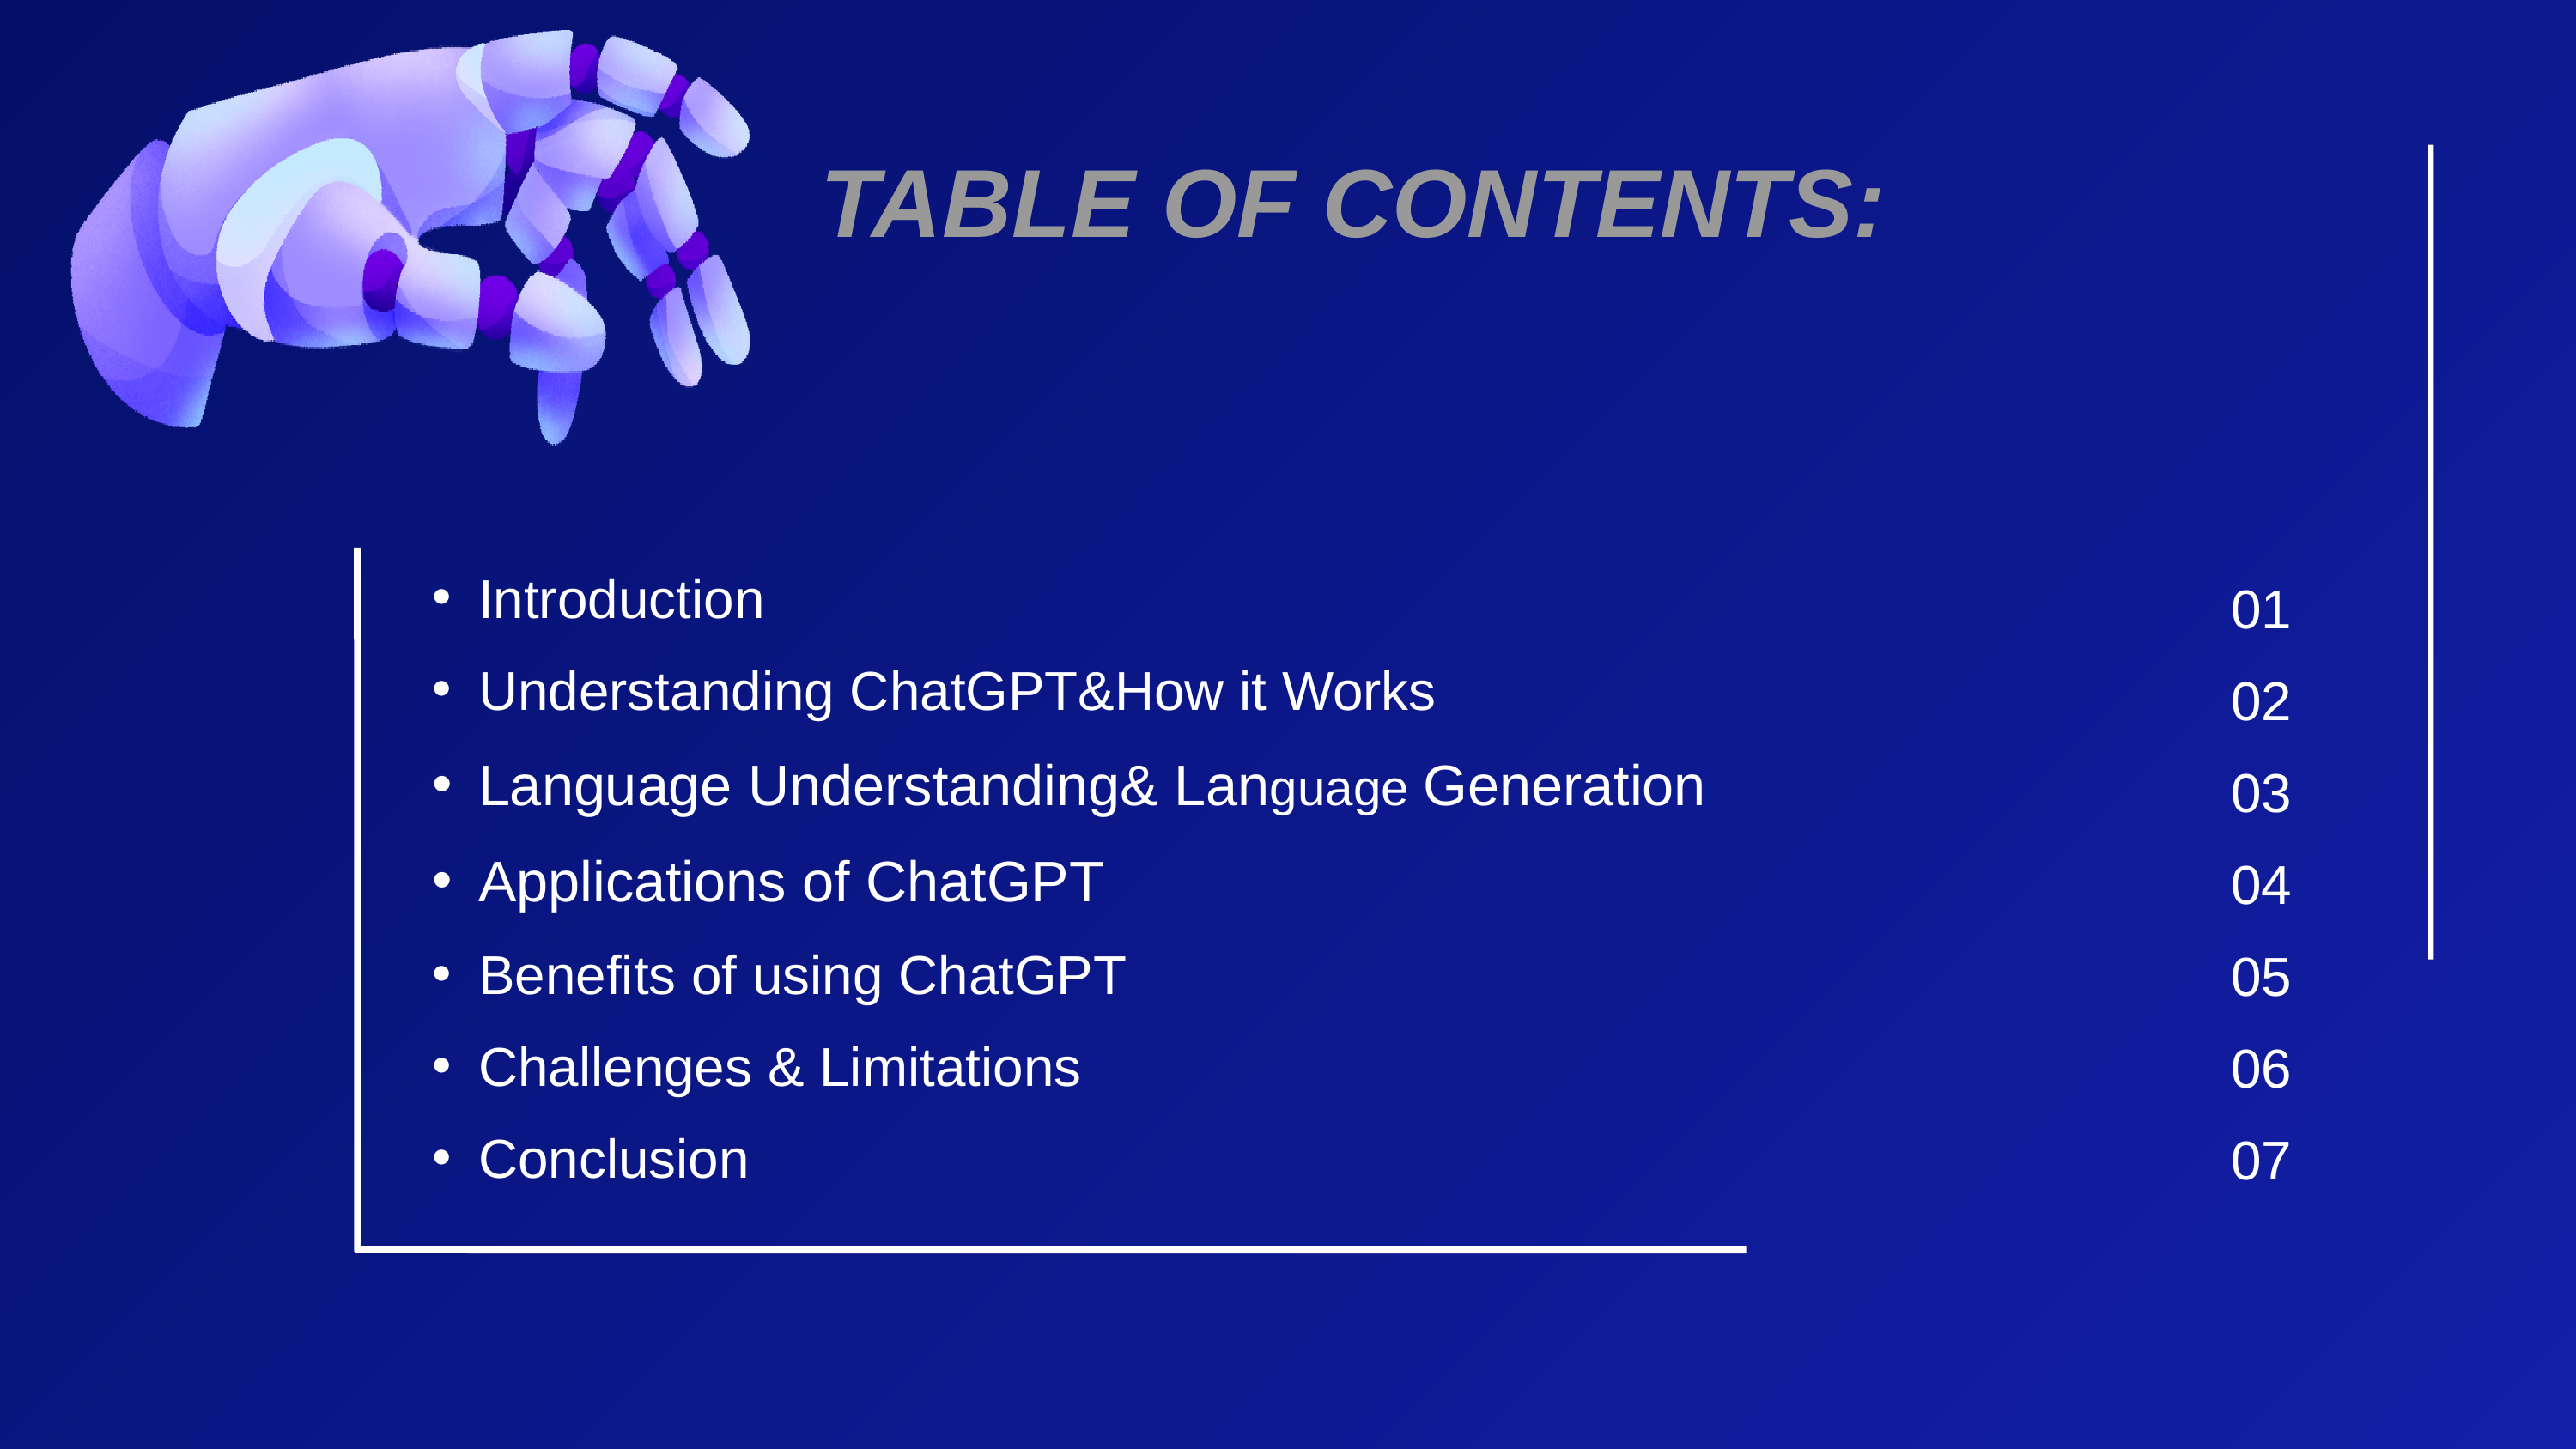

TABLE OF CONTENTS:
Introduction
Understanding ChatGPT&How it Works
Language Understanding& Language Generation
Applications of ChatGPT
Benefits of using ChatGPT
Challenges & Limitations
Conclusion

01
02
03
04
05
06
07